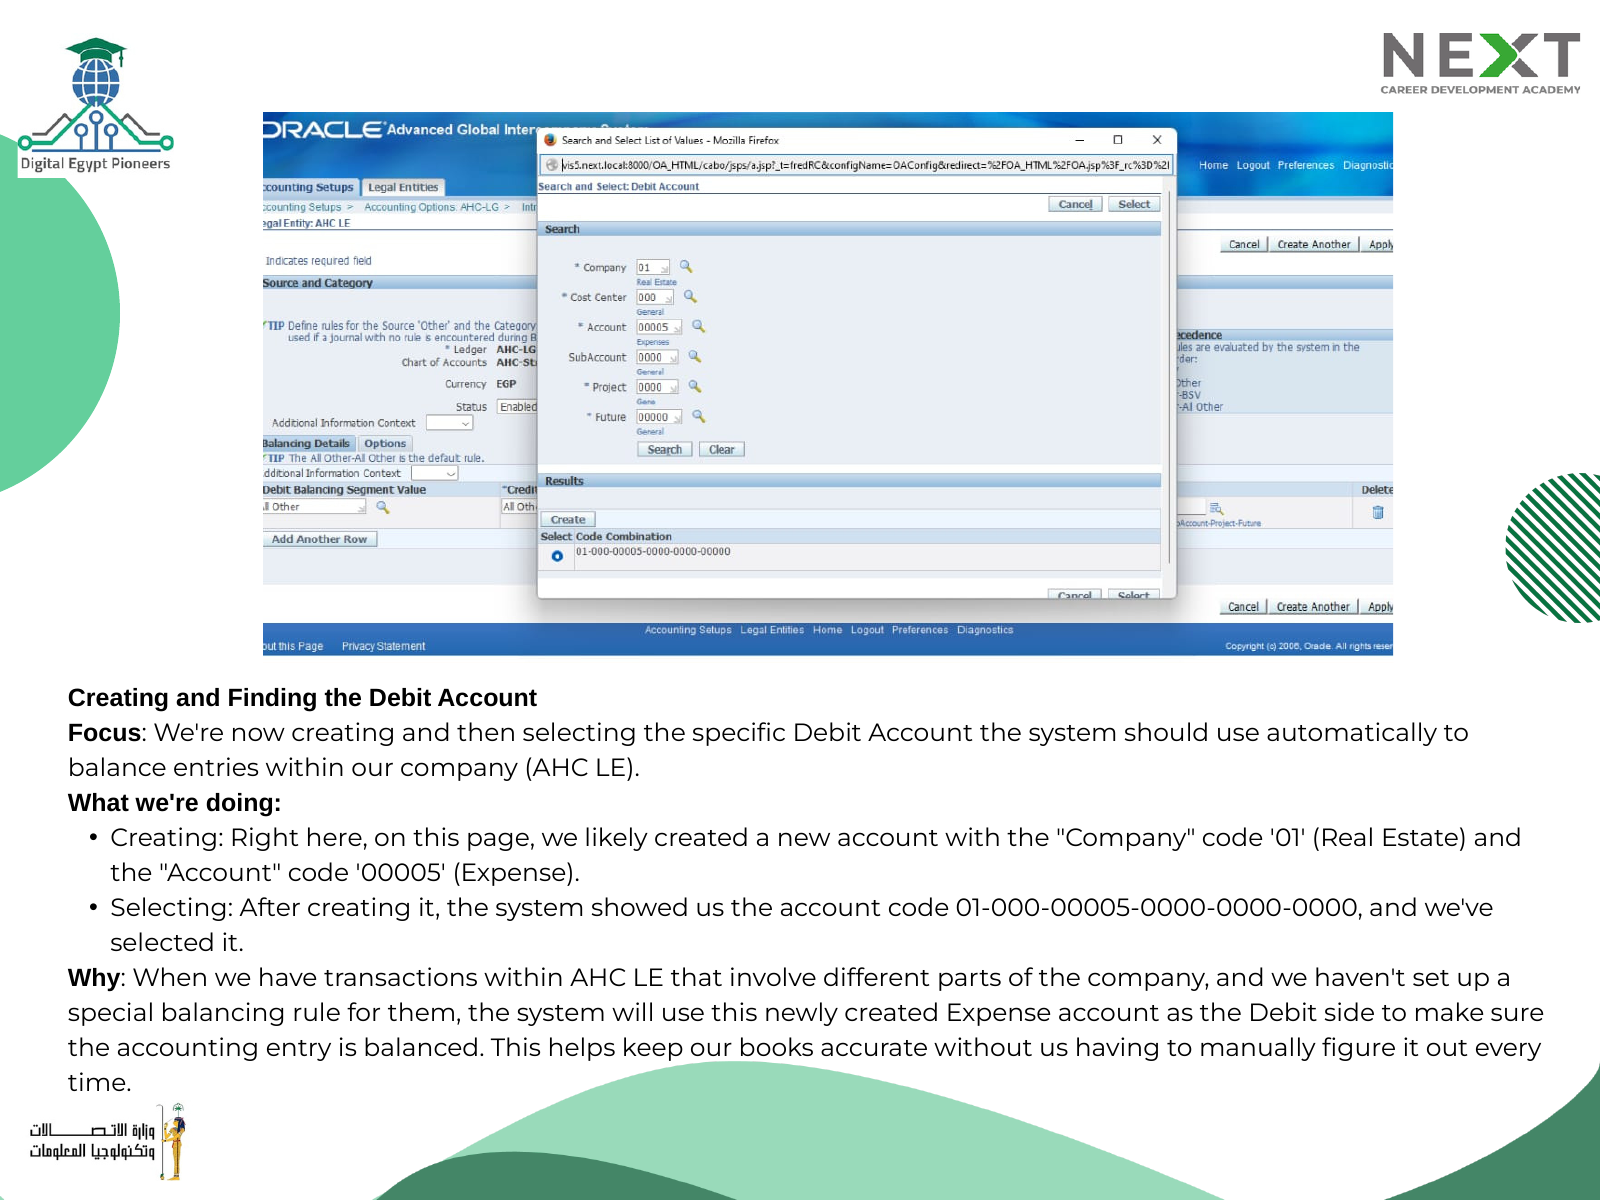

Creating and Finding the Debit Account
Focus: We're now creating and then selecting the specific Debit Account the system should use automatically to balance entries within our company (AHC LE).
What we're doing:
Creating: Right here, on this page, we likely created a new account with the "Company" code '01' (Real Estate) and the "Account" code '00005' (Expense).
Selecting: After creating it, the system showed us the account code 01-000-00005-0000-0000-0000, and we've selected it.
Why: When we have transactions within AHC LE that involve different parts of the company, and we haven't set up a special balancing rule for them, the system will use this newly created Expense account as the Debit side to make sure the accounting entry is balanced. This helps keep our books accurate without us having to manually figure it out every time.